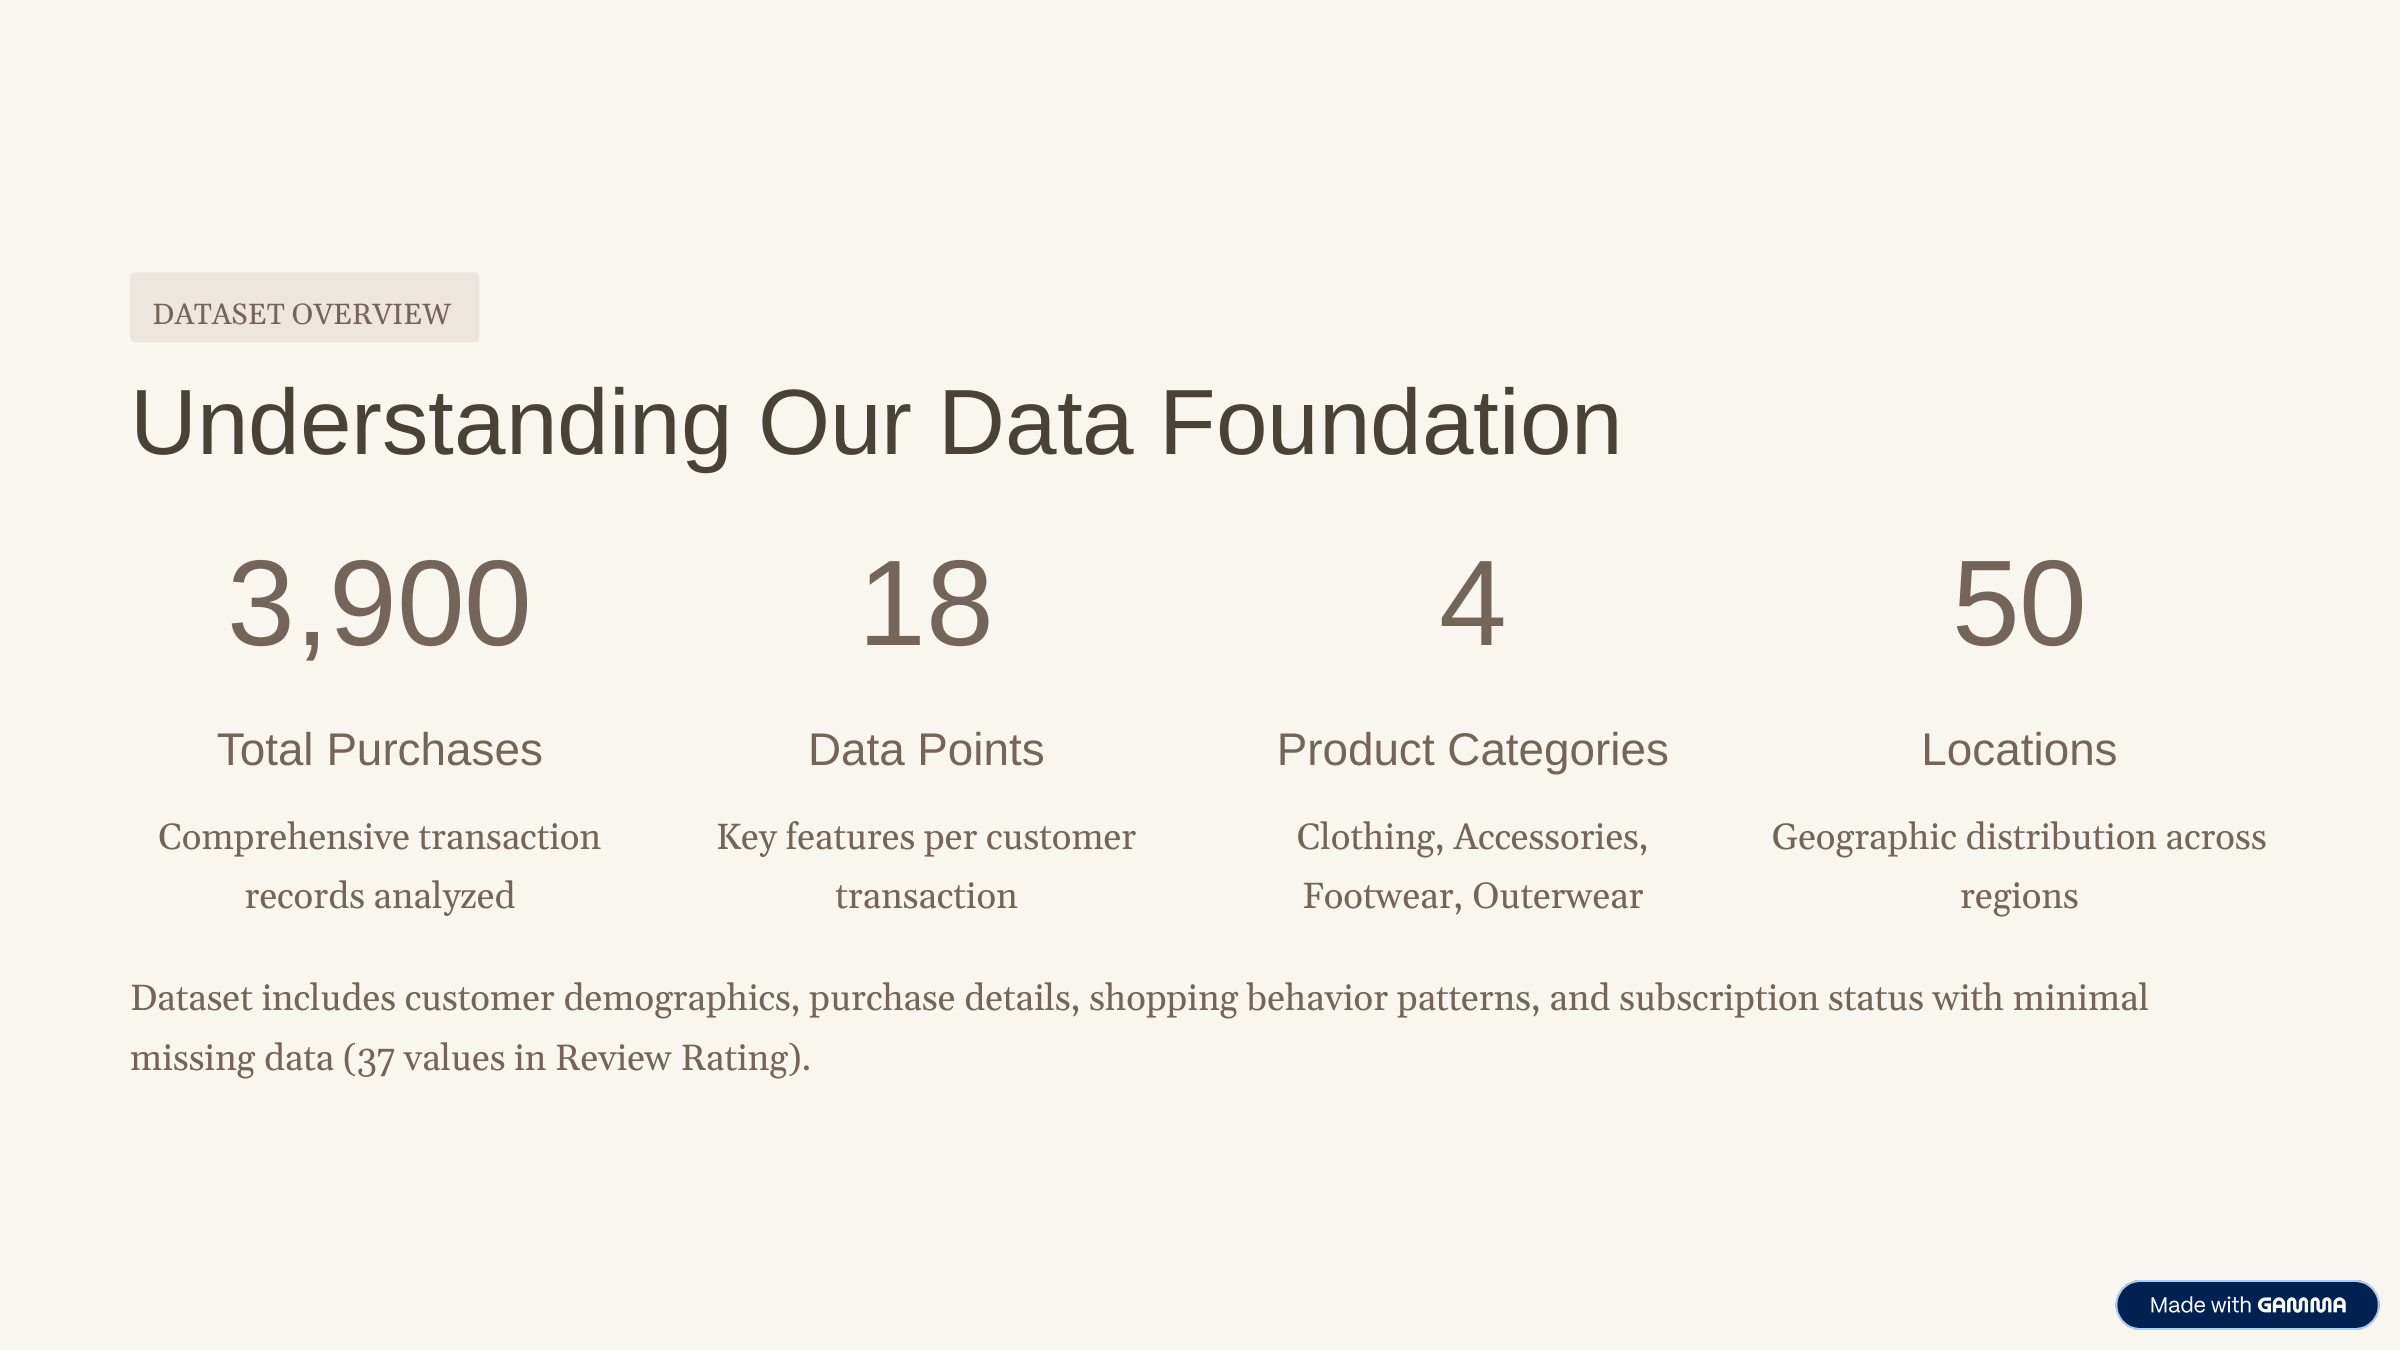

DATASET OVERVIEW
Understanding Our Data Foundation
3,900
18
4
50
Total Purchases
Data Points
Product Categories
Locations
Comprehensive transaction records analyzed
Key features per customer transaction
Clothing, Accessories, Footwear, Outerwear
Geographic distribution across regions
Dataset includes customer demographics, purchase details, shopping behavior patterns, and subscription status with minimal missing data (37 values in Review Rating).